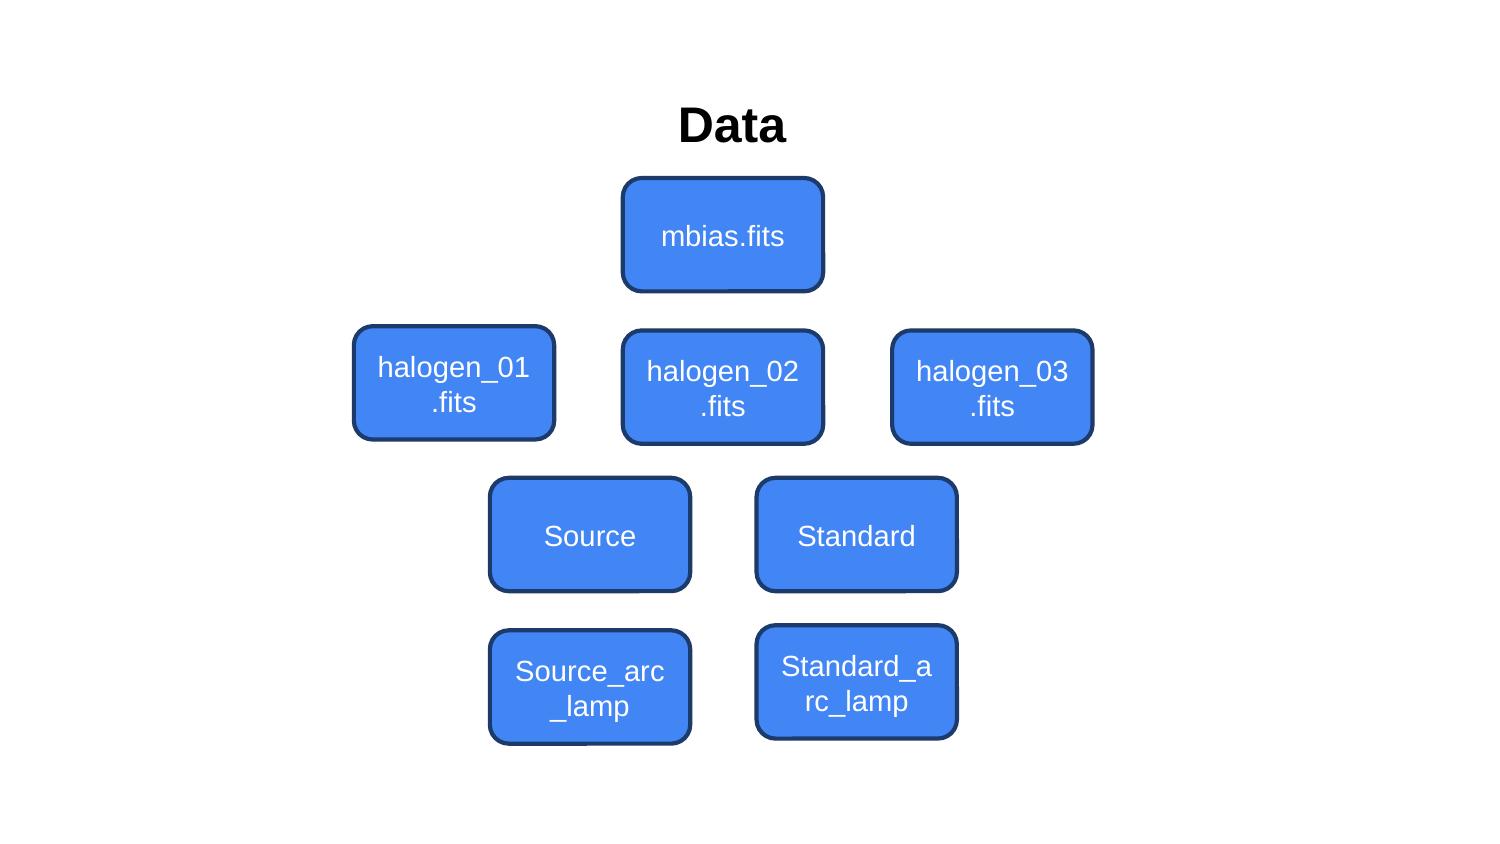

Data
mbias.fits
halogen_01.fits
halogen_03.fits
halogen_02.fits
Source
Standard
Standard_arc_lamp
Source_arc_lamp